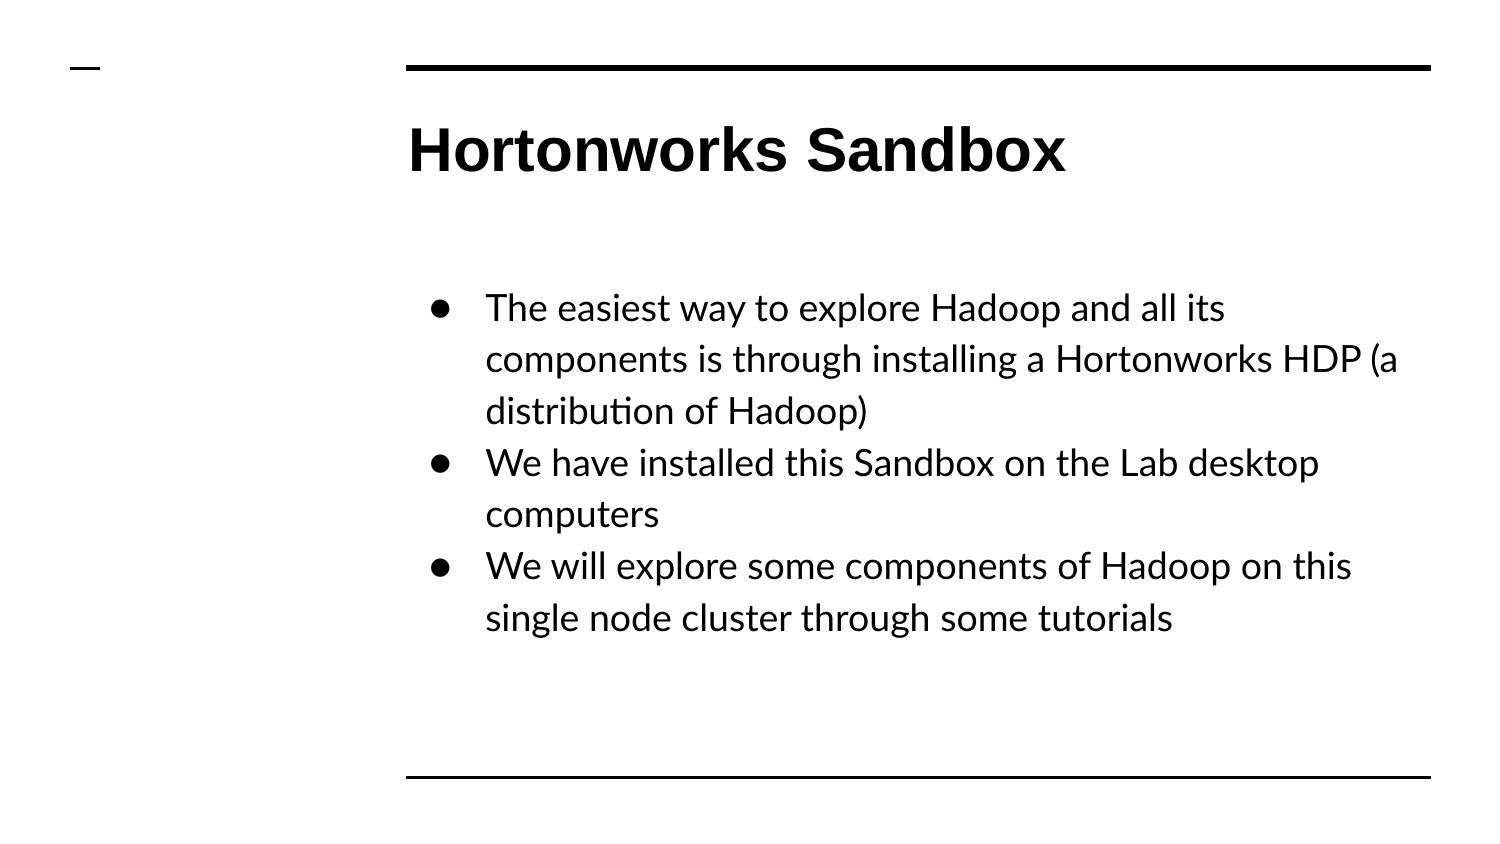

# Hortonworks Sandbox
The easiest way to explore Hadoop and all its components is through installing a Hortonworks HDP (a distribution of Hadoop)
We have installed this Sandbox on the Lab desktop computers
We will explore some components of Hadoop on this single node cluster through some tutorials